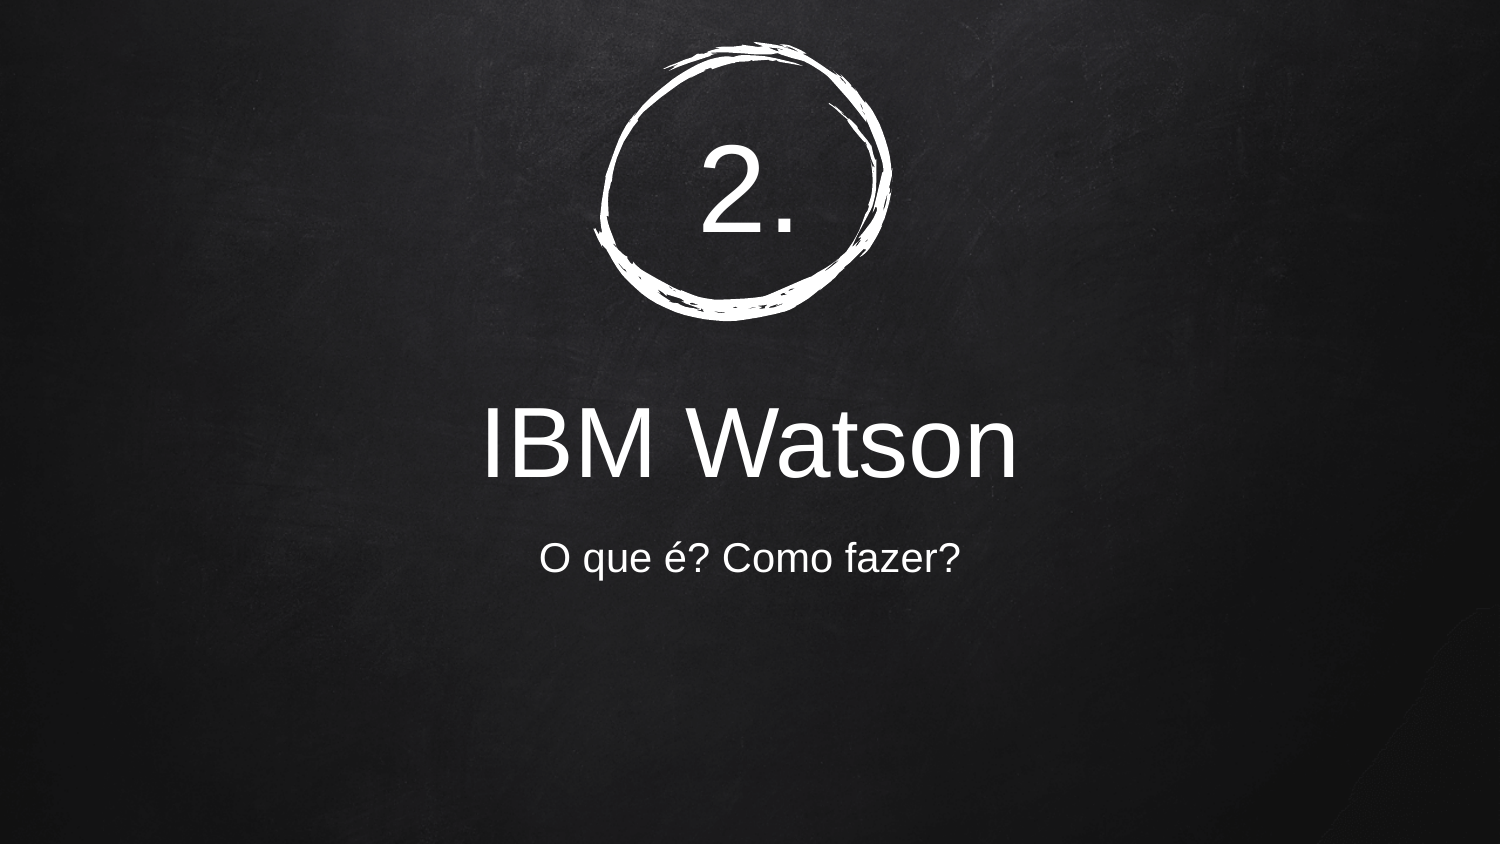

# 2.

IBM Watson
O que é? Como fazer?